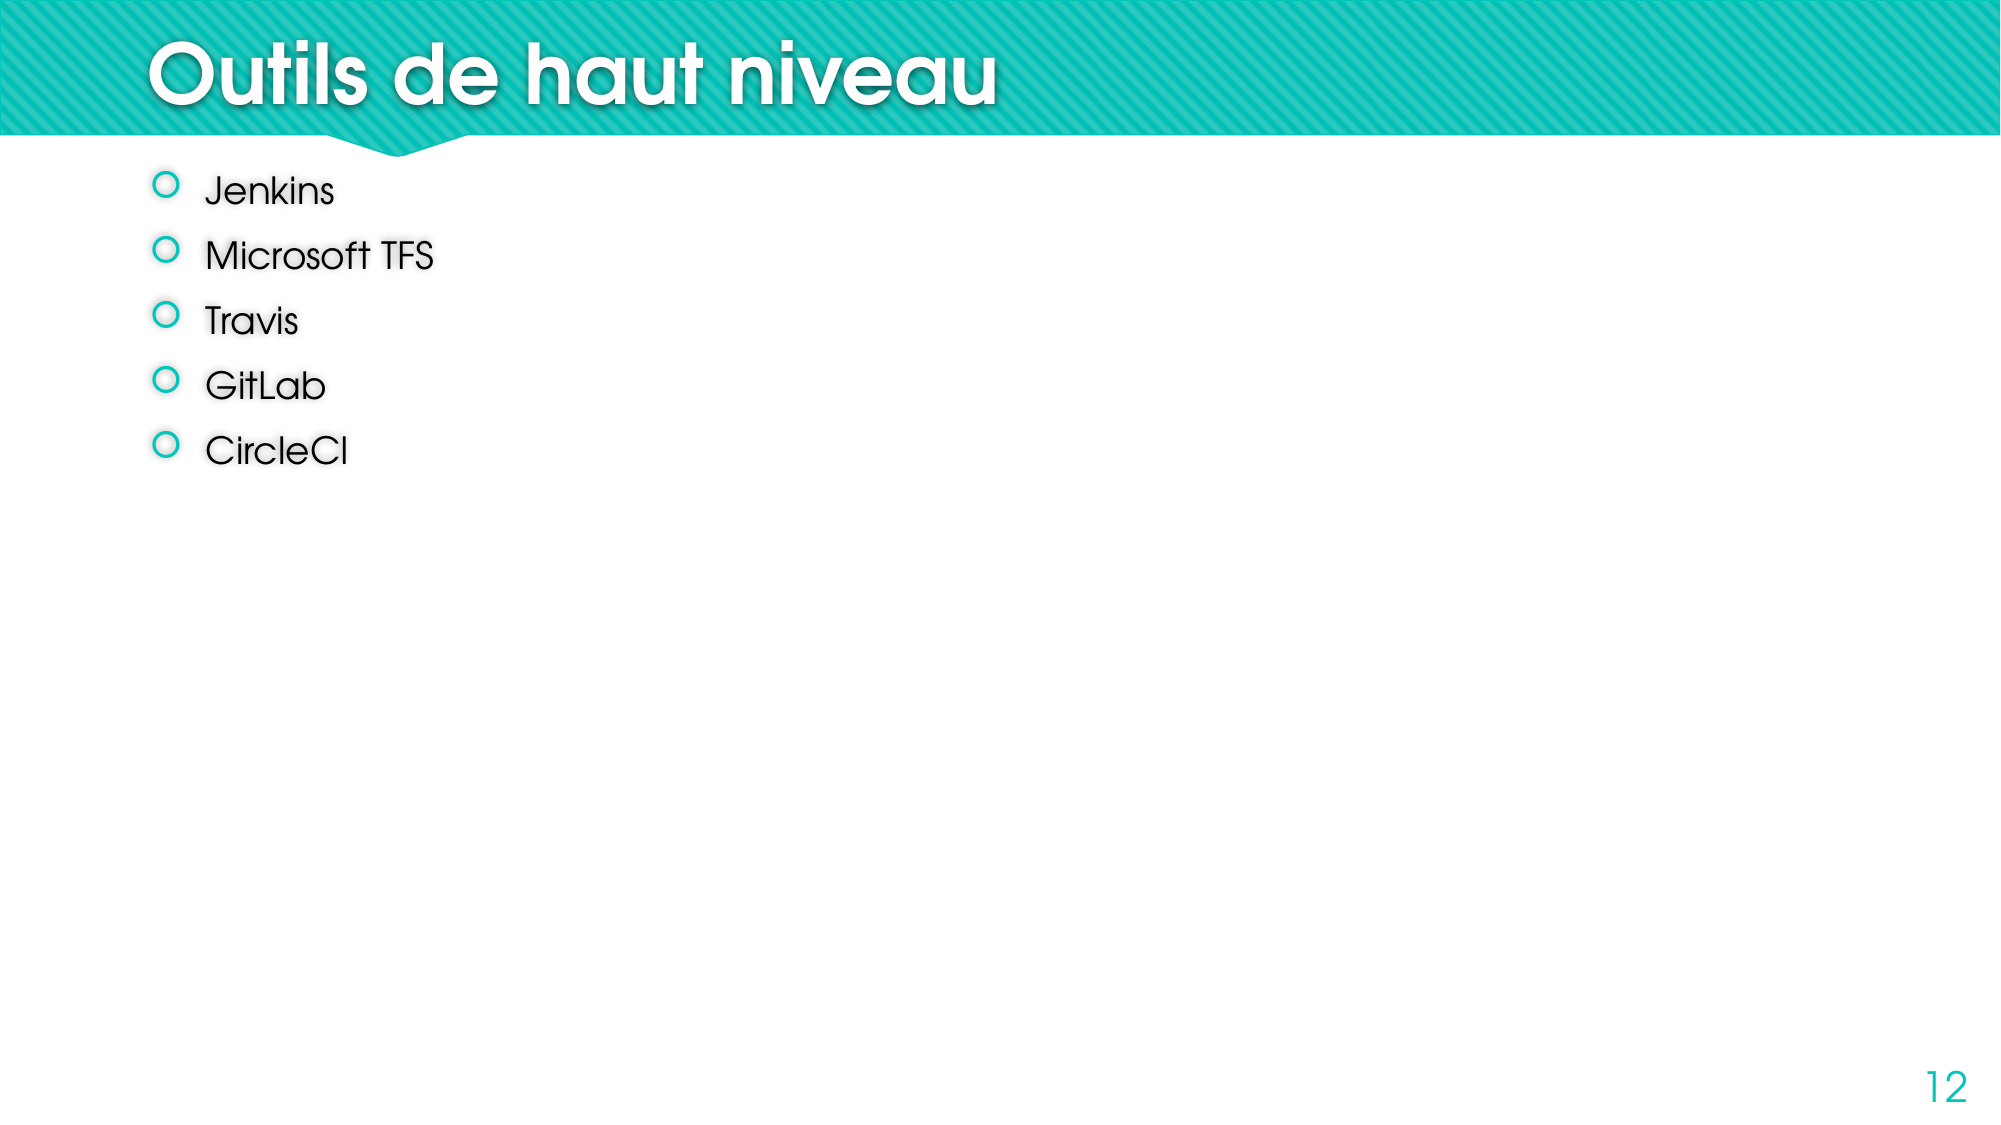

# Outils de haut niveau
Jenkins
Microsoft TFS
Travis
GitLab
CircleCI
12